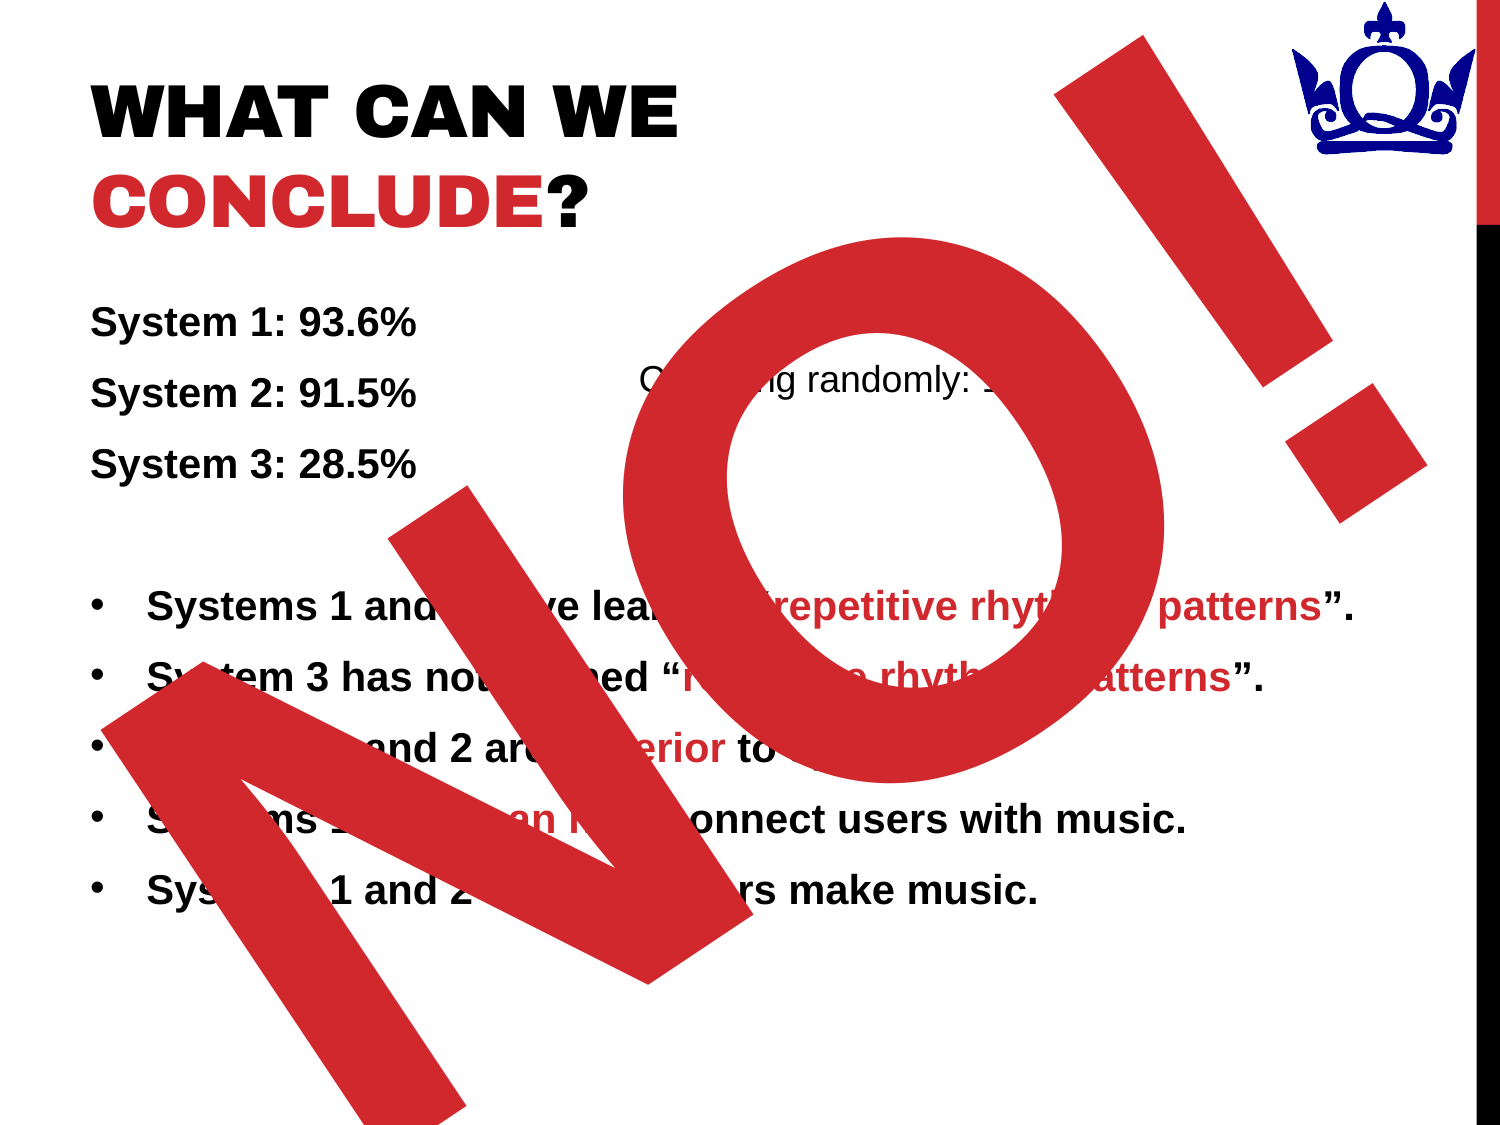

# What can we conclude?
NO!
System 1: 93.6%
System 2: 91.5%
System 3: 28.5%

Systems 1 and 2 have learned “repetitive rhythmic patterns”.
System 3 has not learned “repetitive rhythmic patterns”.
Systems 1 and 2 are superior to system 3.
Systems 1 and 2 can help connect users with music.
Systems 1 and 2 can help users make music.

Choosing randomly: 14.3%